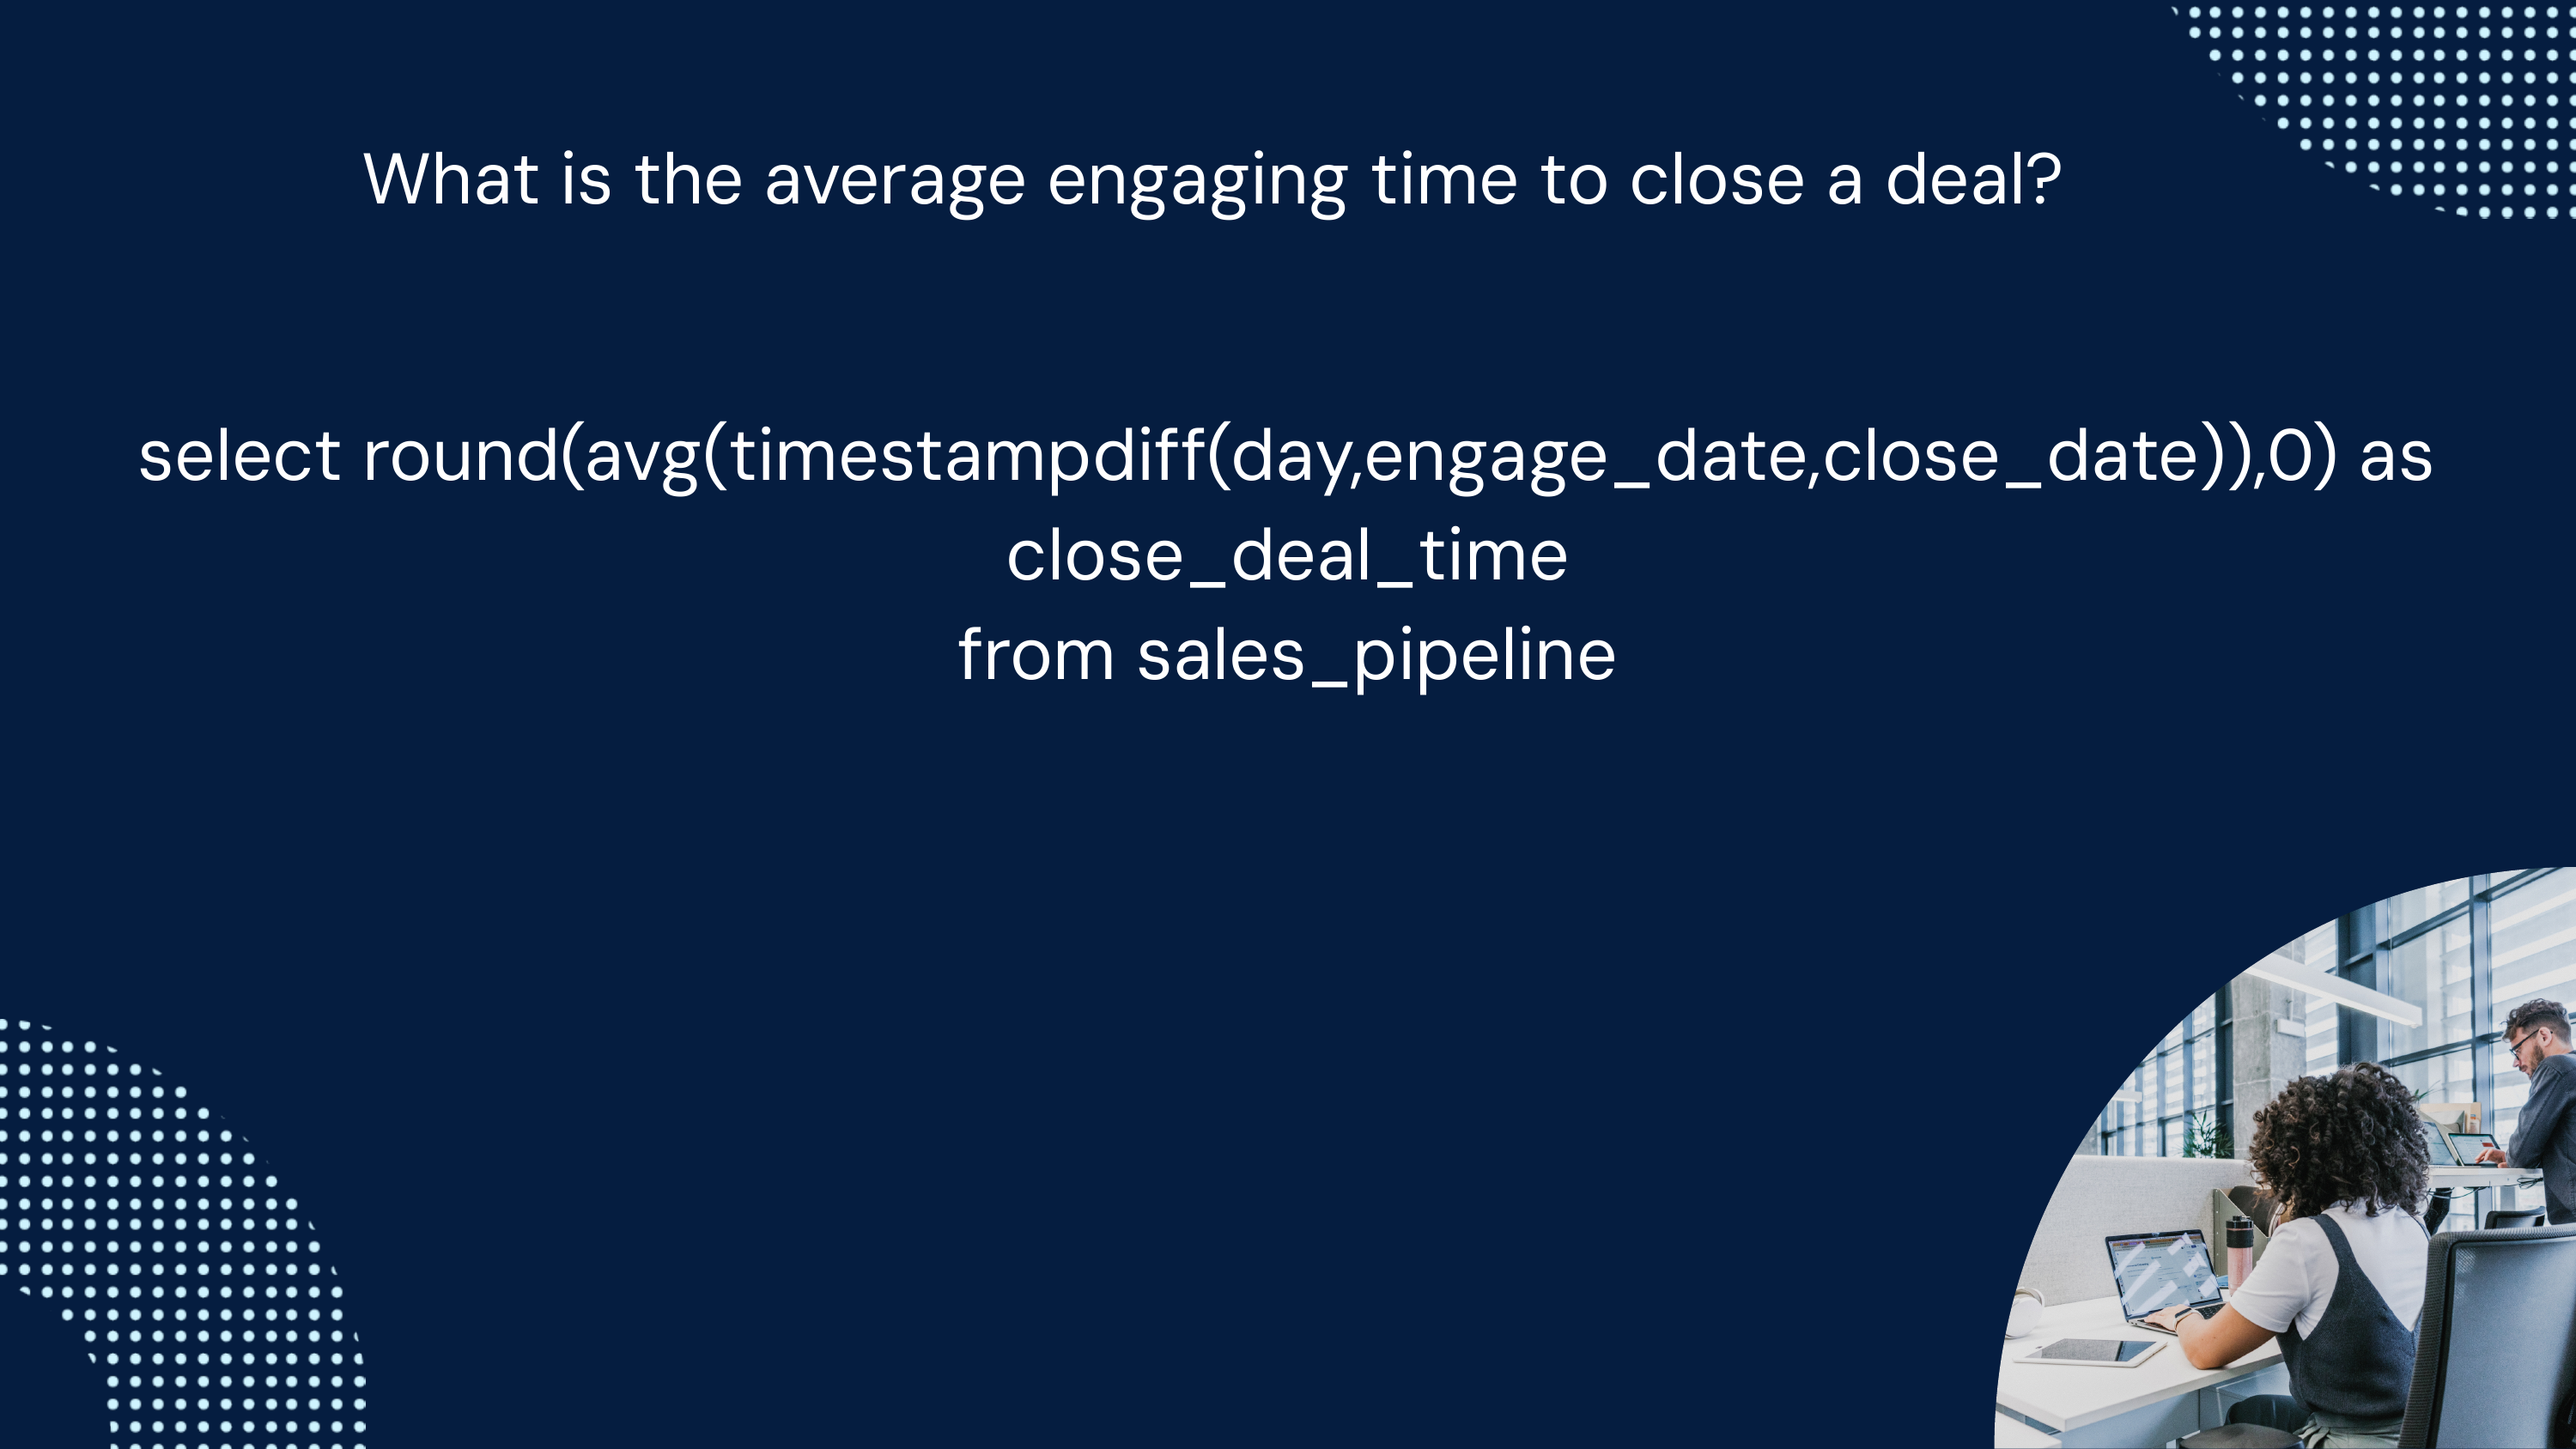

What is the average engaging time to close a deal?
select round(avg(timestampdiff(day,engage_date,close_date)),0) as close_deal_time
from sales_pipeline